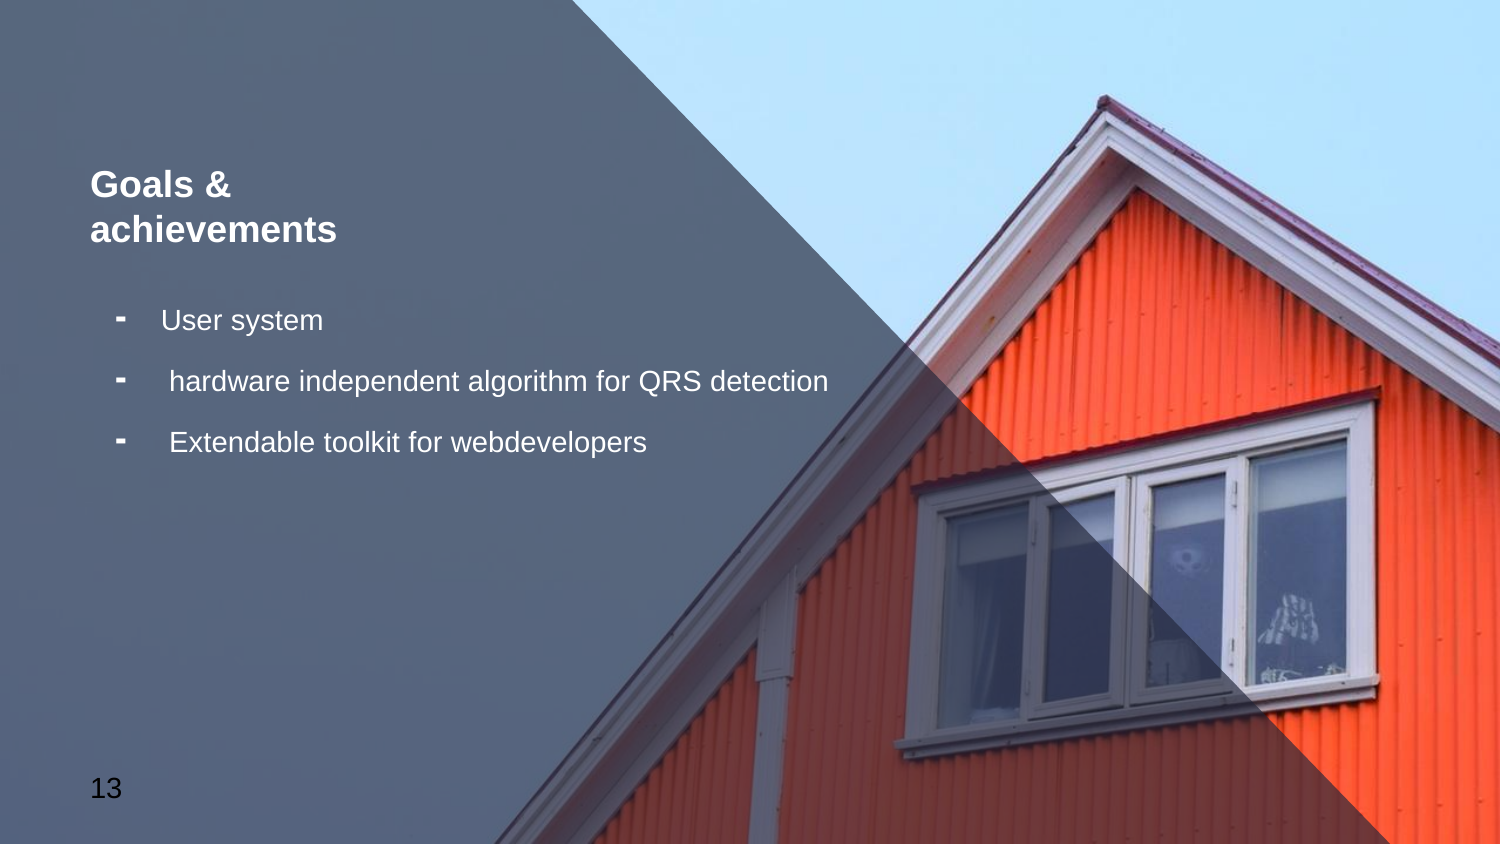

# Goals & achievements
User system
 hardware independent algorithm for QRS detection
 Extendable toolkit for webdevelopers

13